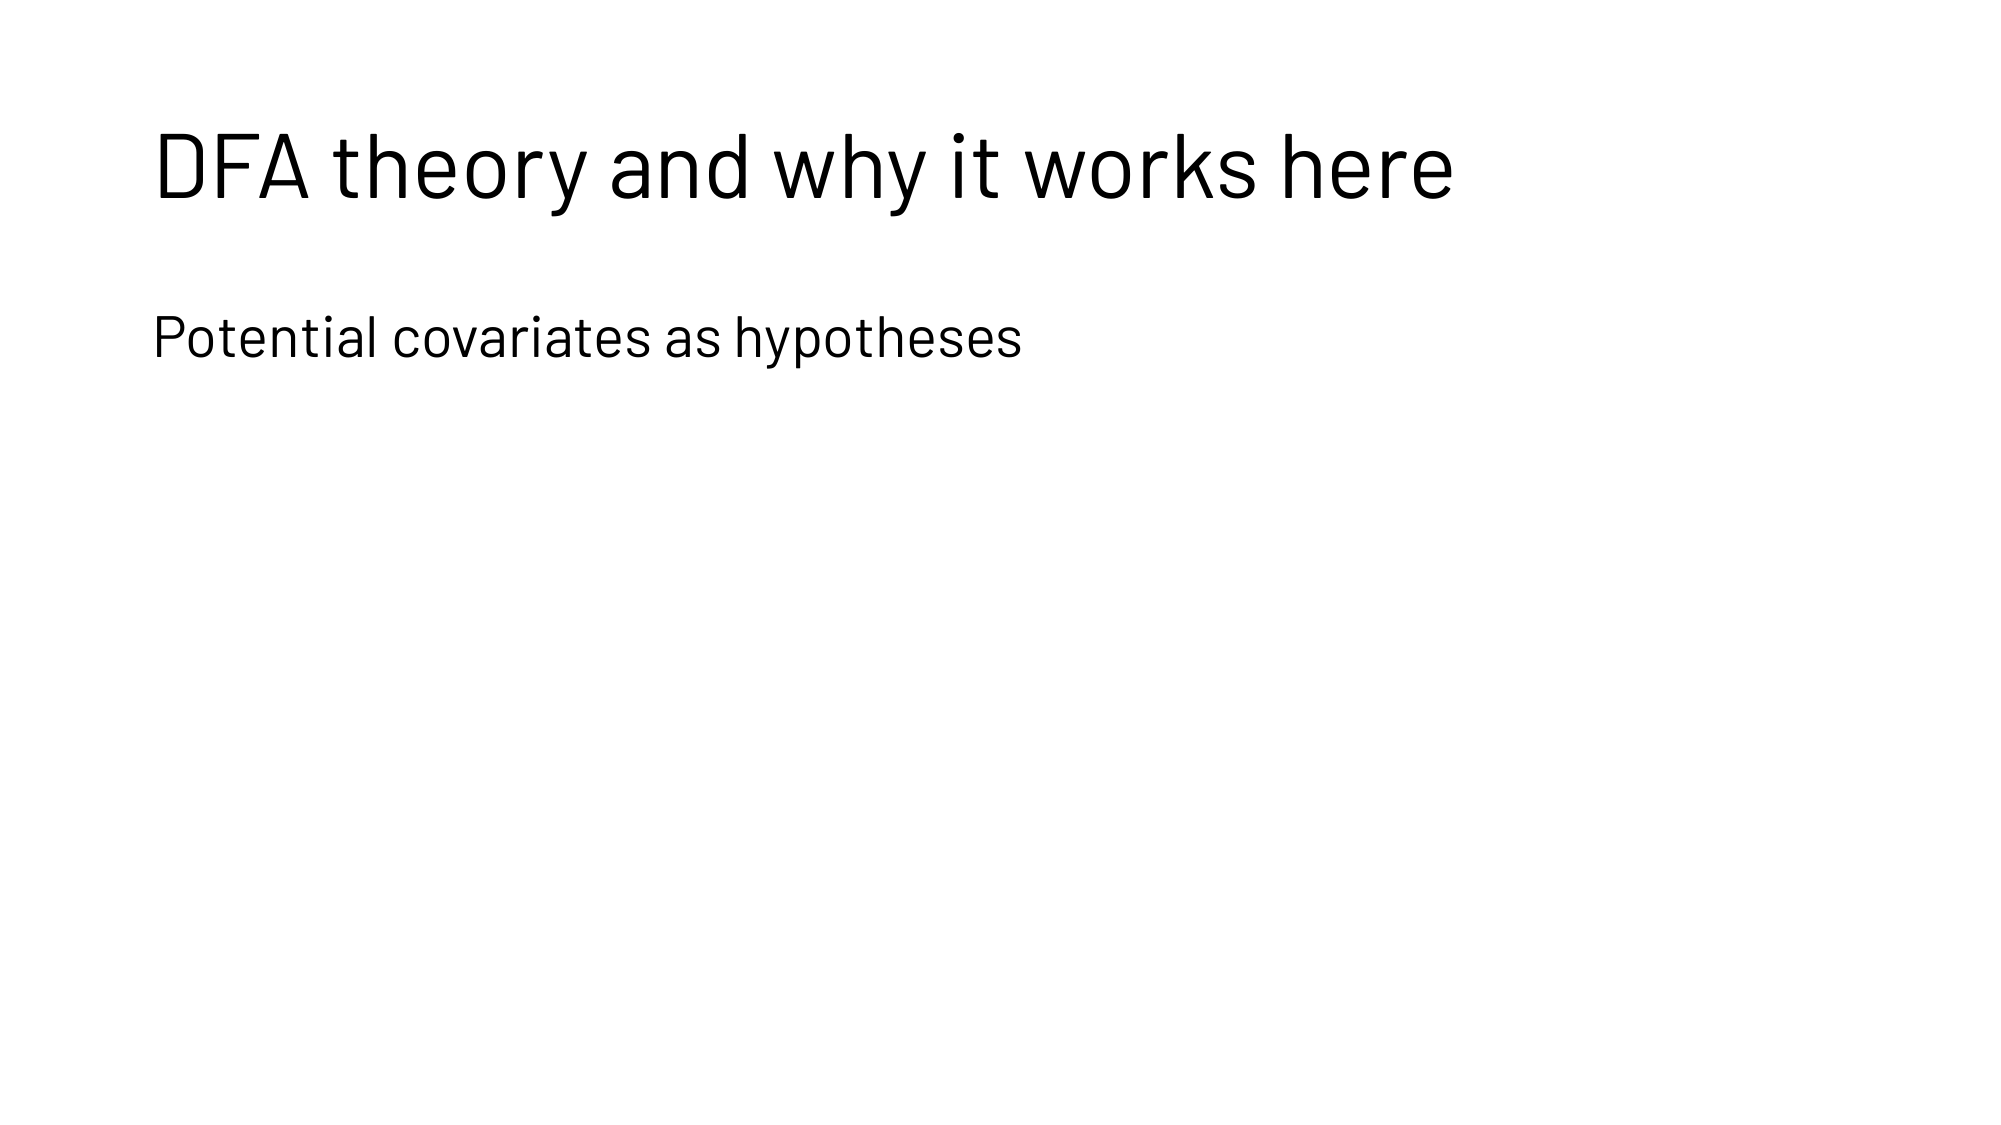

# DFA theory and why it works here
Potential covariates as hypotheses